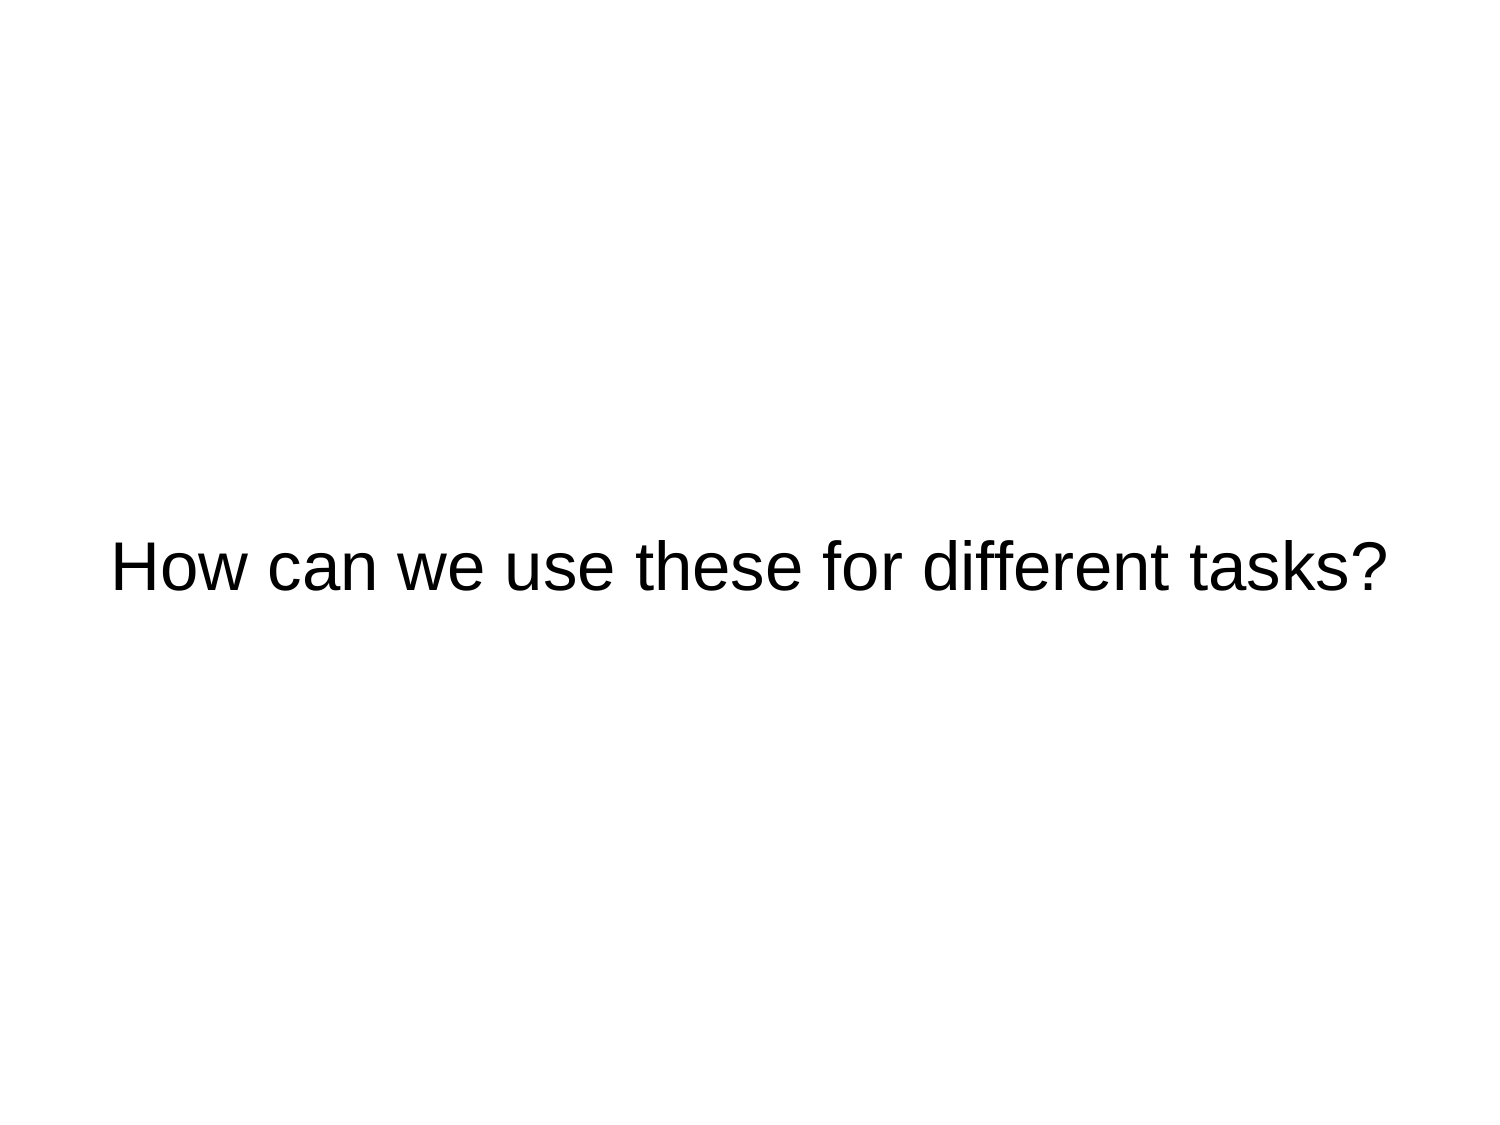

# How can we use these for different tasks?